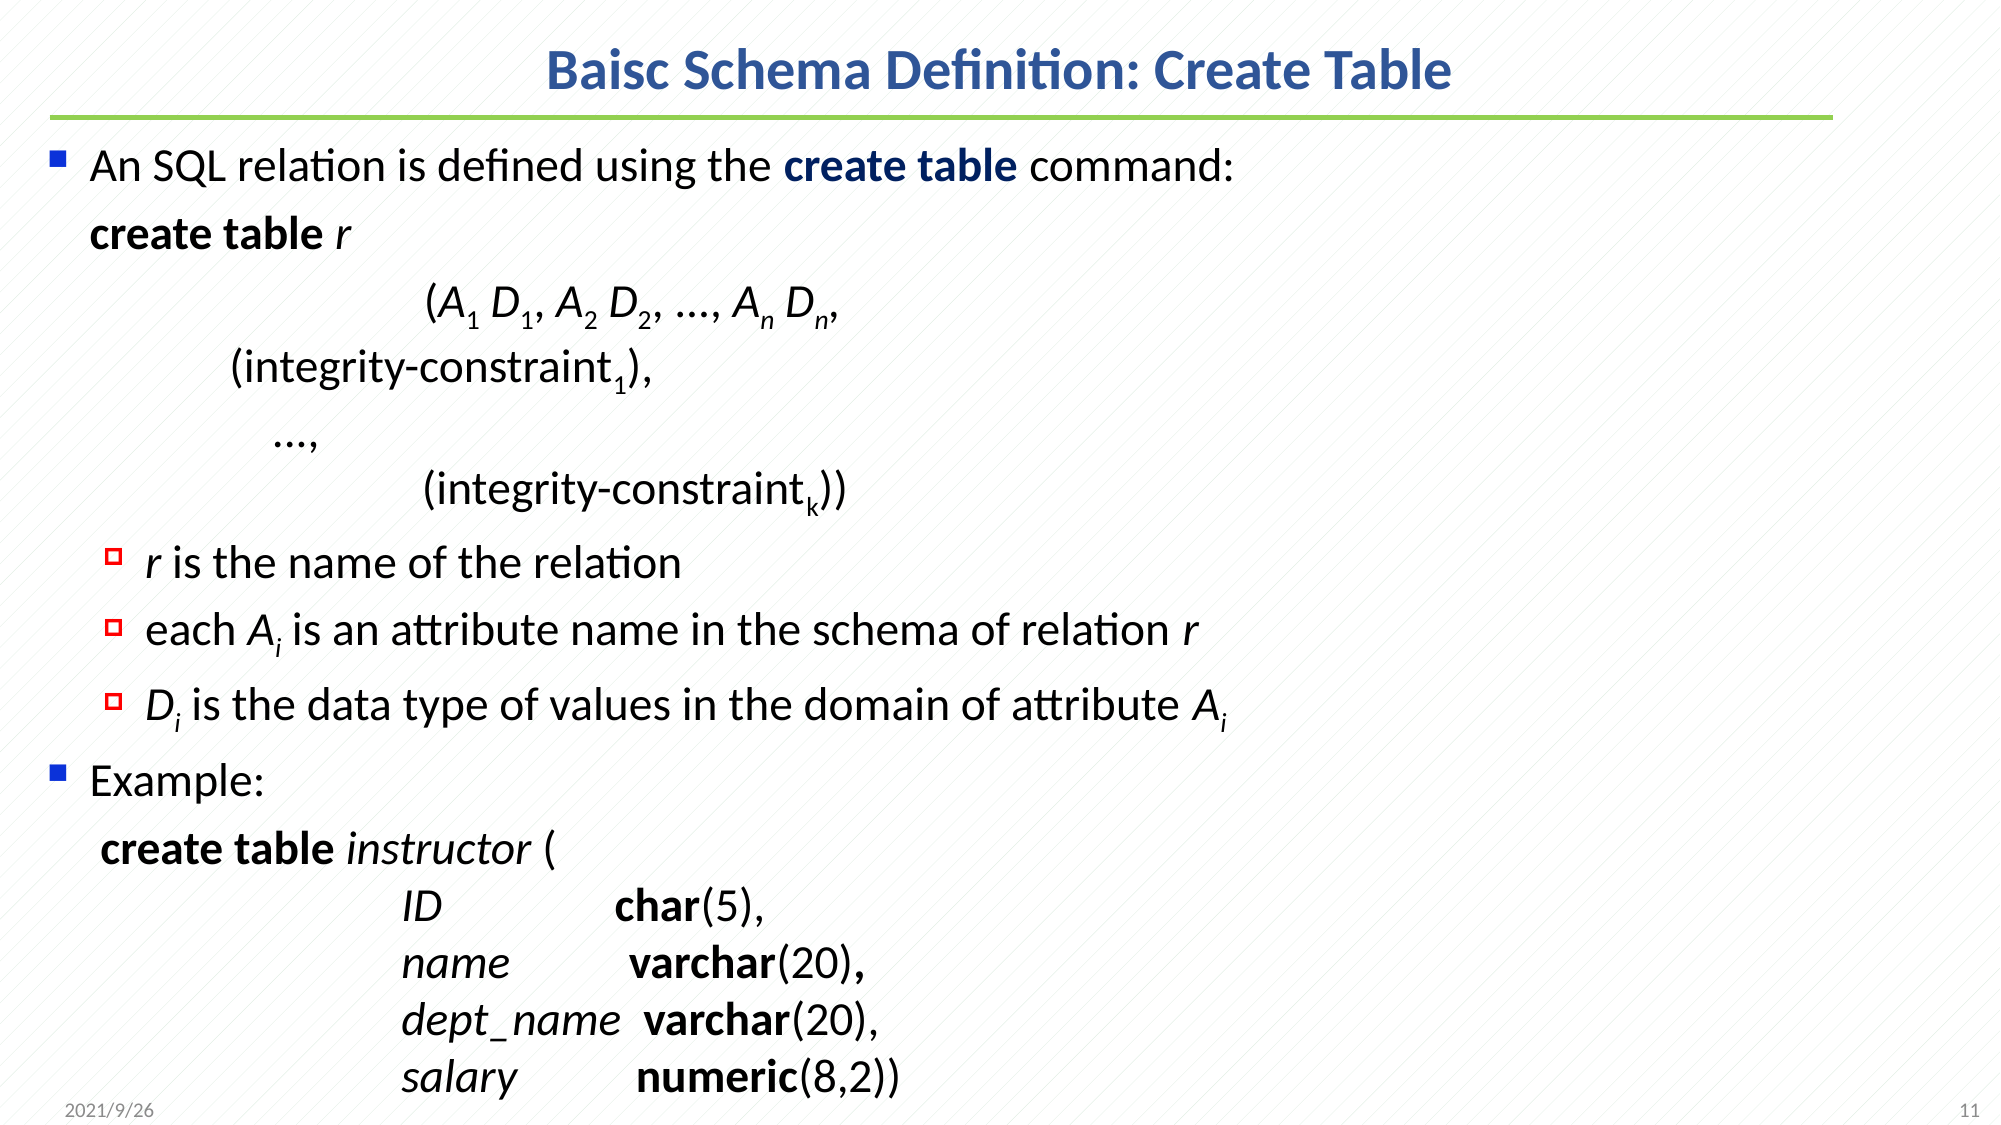

# Baisc Schema Definition: Create Table
An SQL relation is defined using the create table command:
		create table r
                                   (A1 D1, A2 D2, ..., An Dn,
	             (integrity-constraint1),
	                 ...,
                               (integrity-constraintk))
r is the name of the relation
each Ai is an attribute name in the schema of relation r
Di is the data type of values in the domain of attribute Ai
Example:
		 create table instructor (
                             ID                char(5),
                             name           varchar(20),
                             dept_name  varchar(20),
                             salary           numeric(8,2))

11
2021/9/26